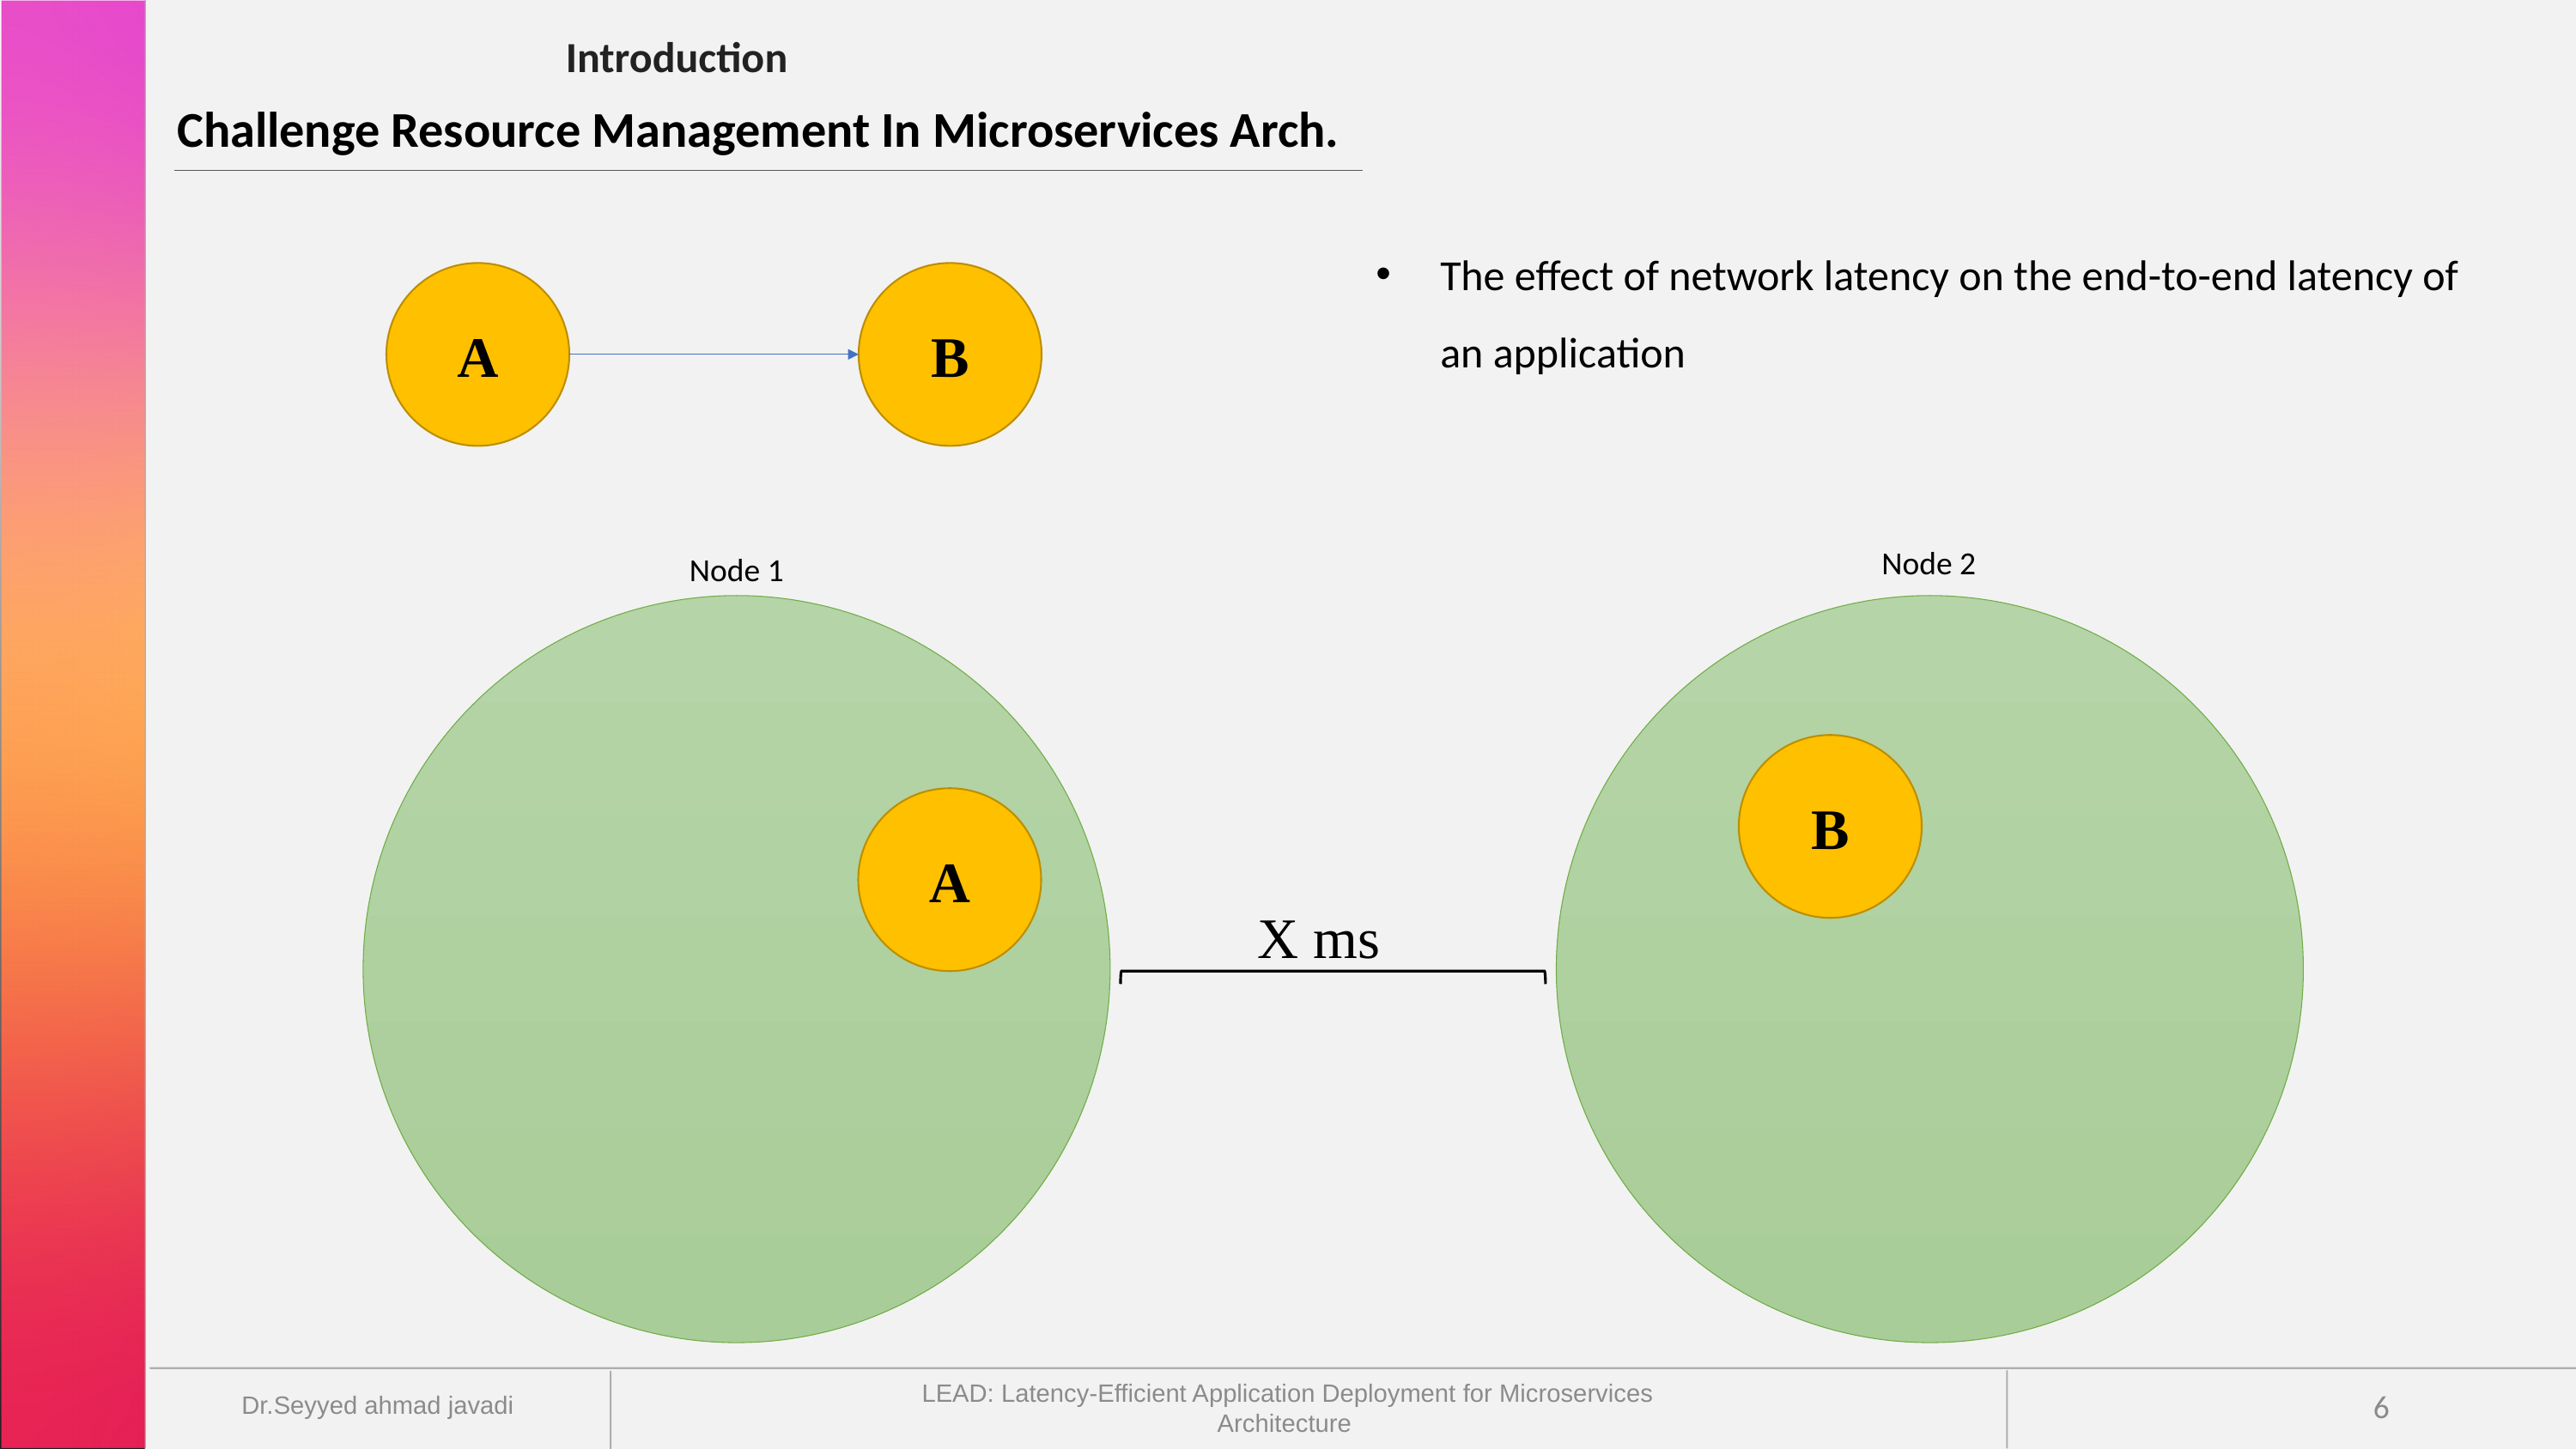

Introduction
Challenge Resource Management In Microservices Arch.

The effect of network latency on the end-to-end latency of an application
A
B
Node 2
Node 1

B

A
X ms
Dr.Seyyed ahmad javadi
6
LEAD: Latency-Efficient Application Deployment for Microservices Architecture